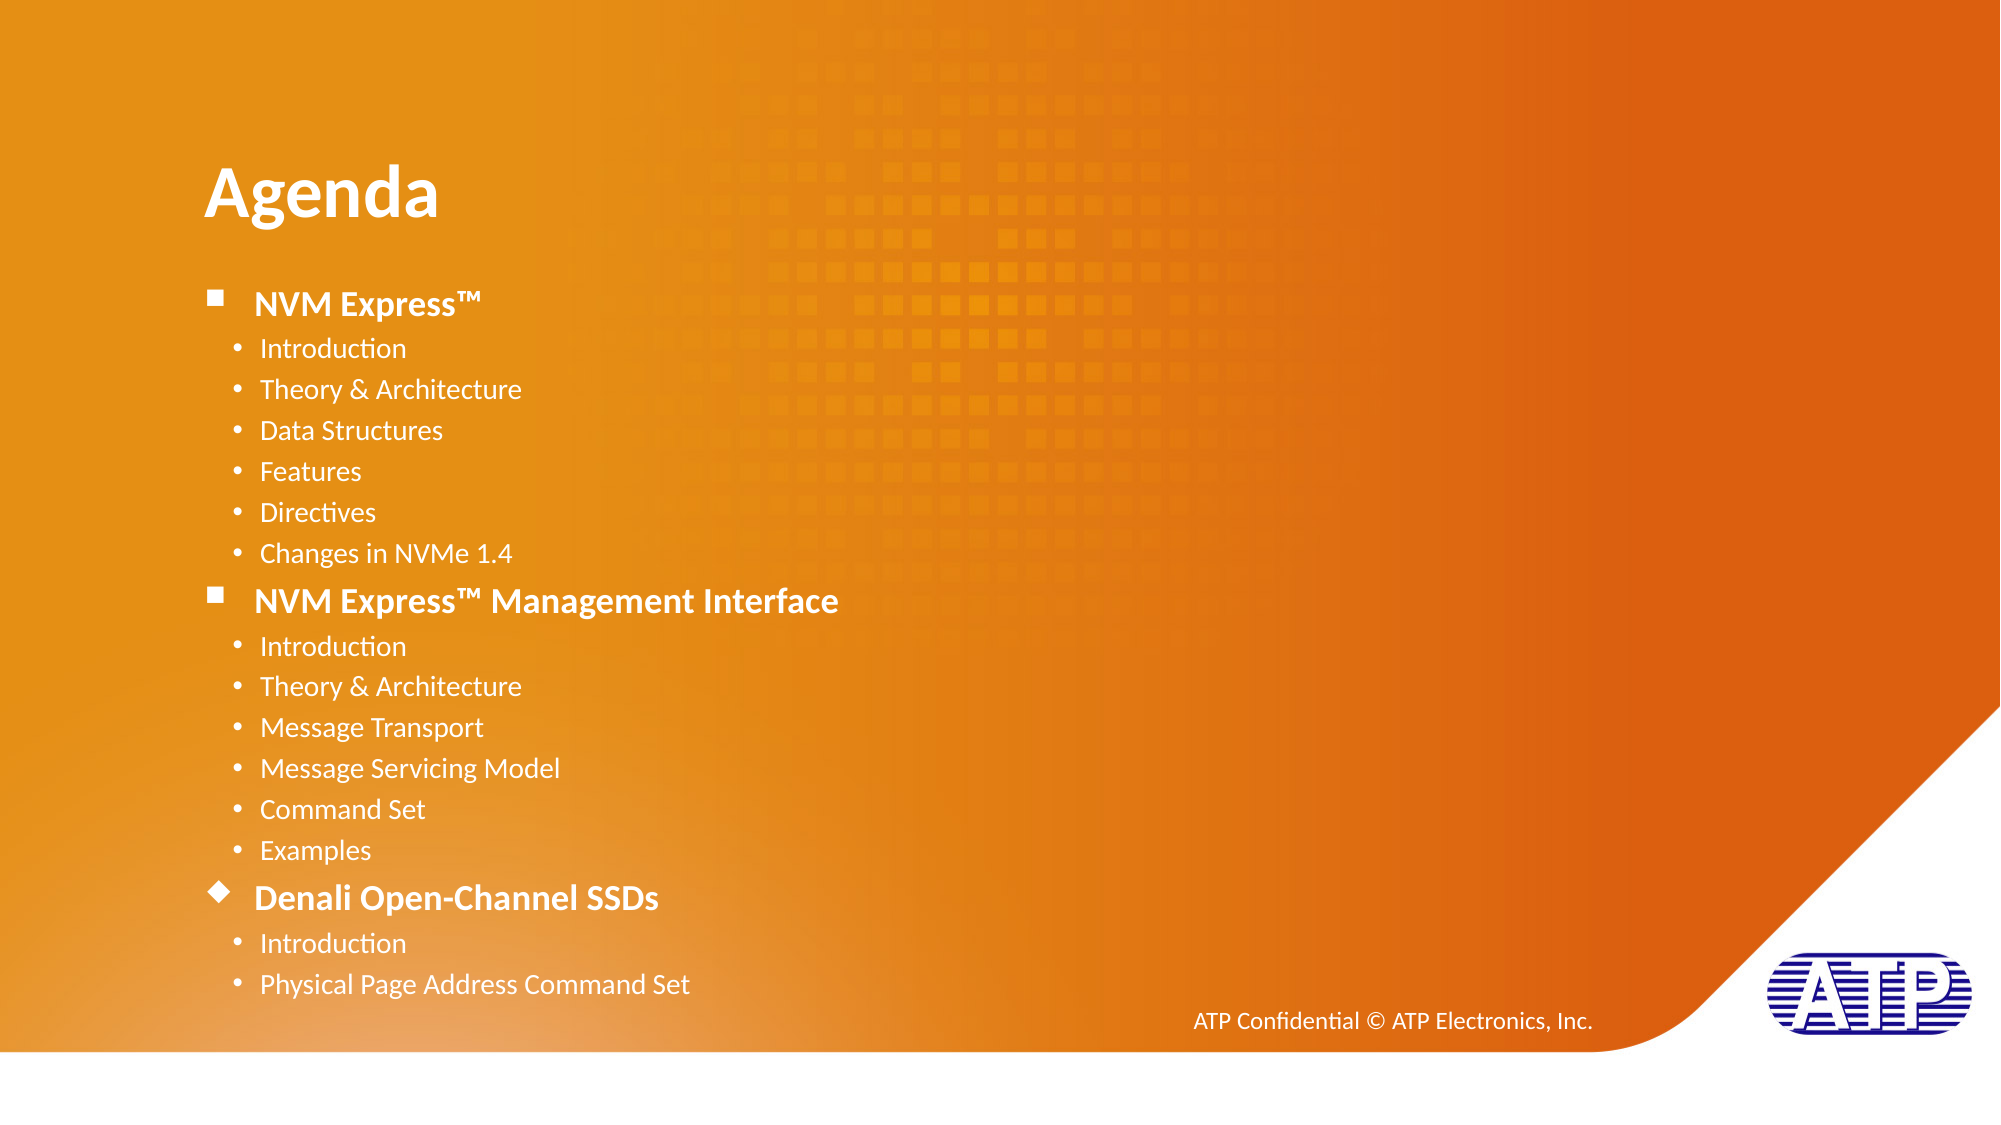

Agenda
NVM Express™
Introduction
Theory & Architecture
Data Structures
Features
Directives
Changes in NVMe 1.4
NVM Express™ Management Interface
Introduction
Theory & Architecture
Message Transport
Message Servicing Model
Command Set
Examples
Denali Open-Channel SSDs
Introduction
Physical Page Address Command Set